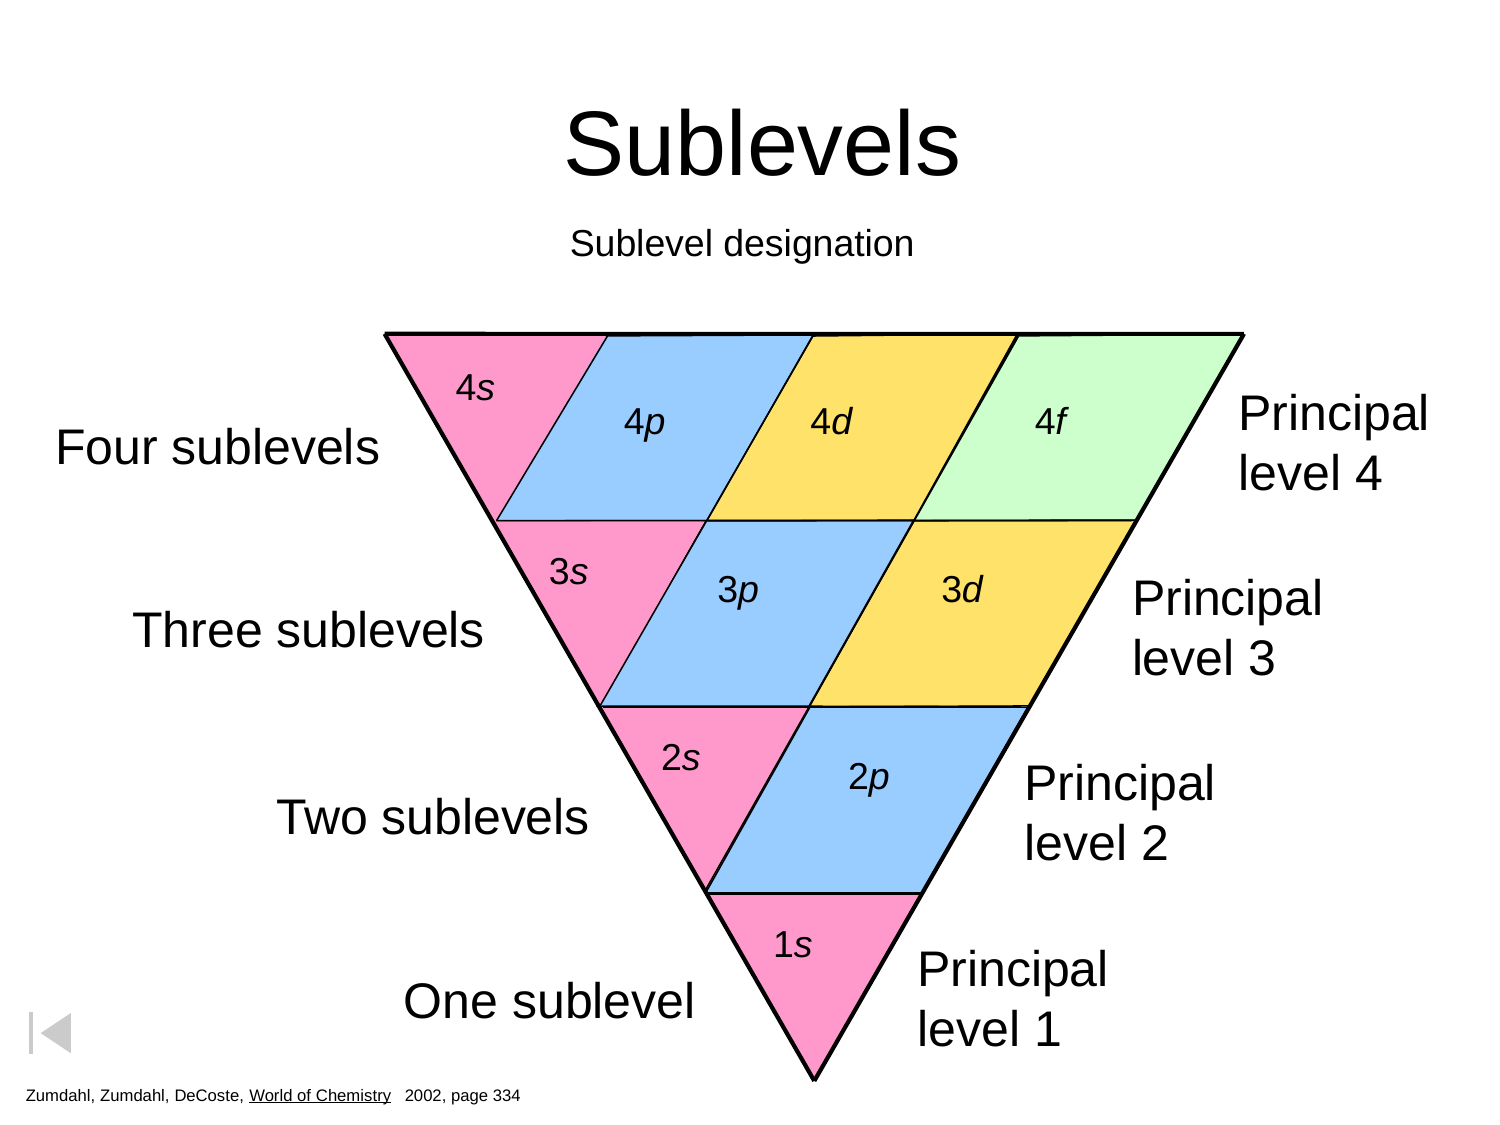

# Sublevels
Sublevel designation

4s
4p
4d
4f
Principal
level 4
Four sublevels

3s
3p
3d
Principal
level 3
Three sublevels

2s
2p
Principal
level 2
Two sublevels

1s
Principal
level 1
One sublevel

Zumdahl, Zumdahl, DeCoste, World of Chemistry  2002, page 334